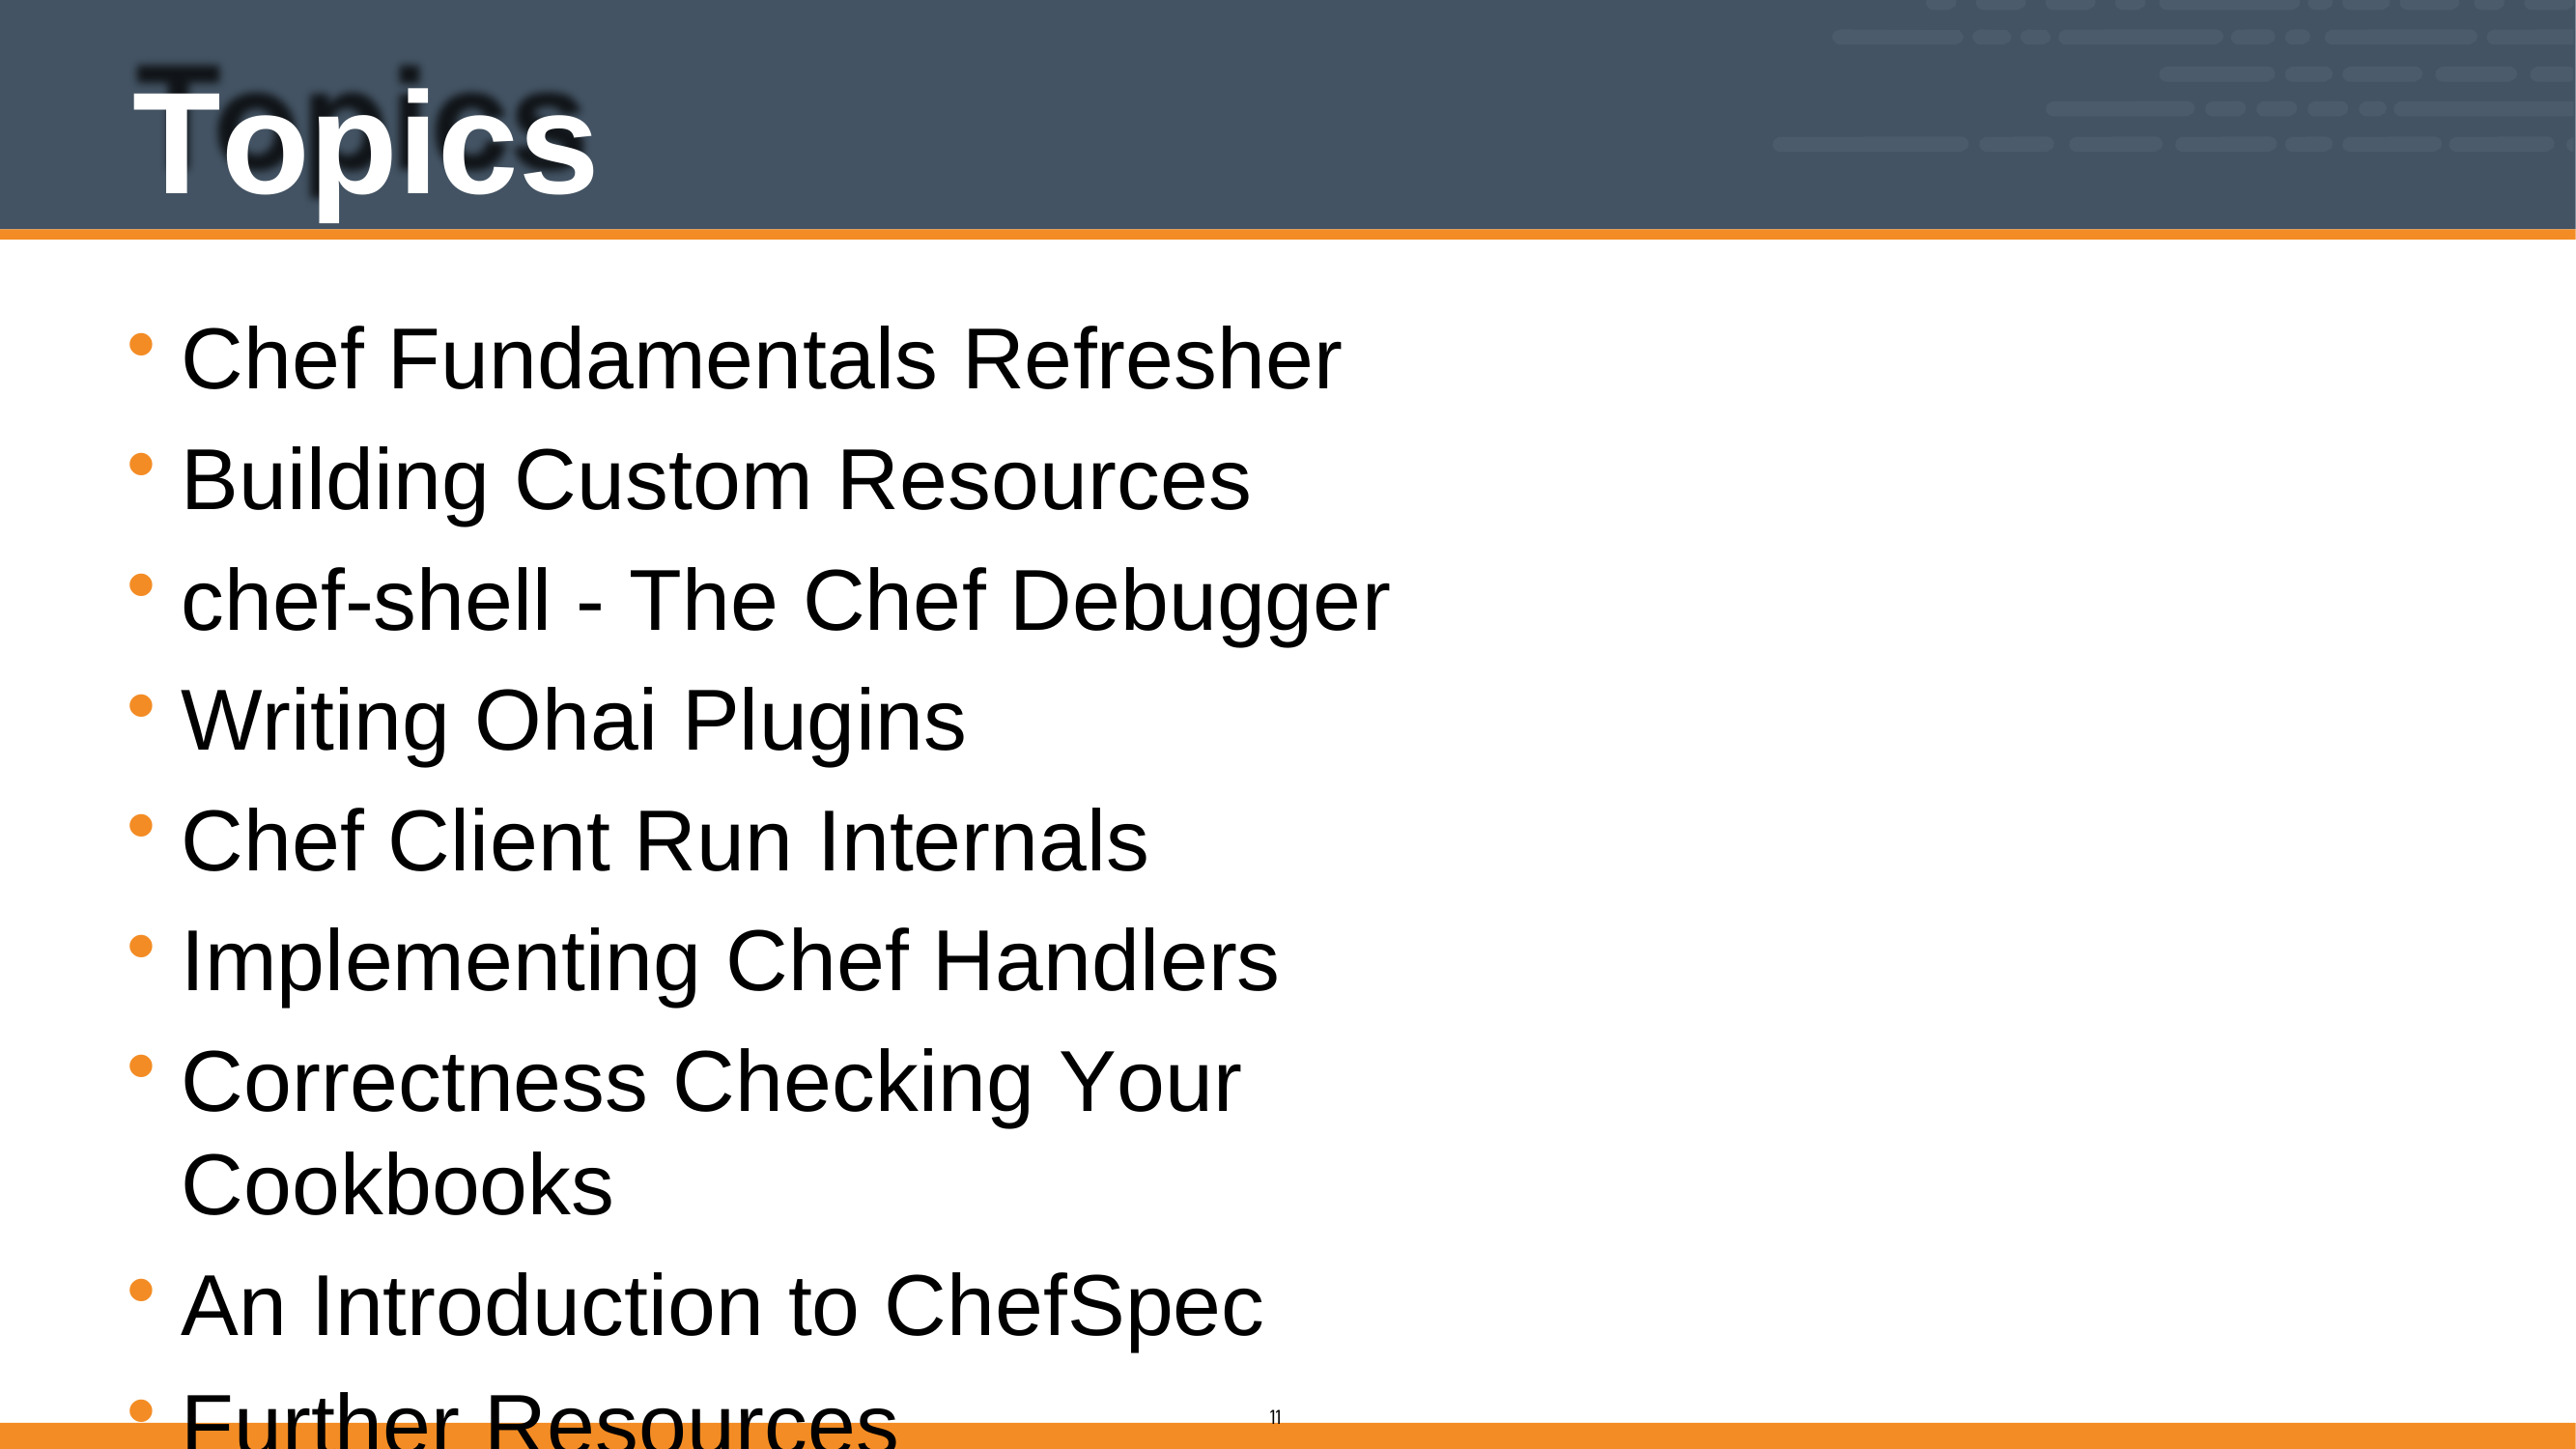

# Topics

Chef Fundamentals Refresher
Building Custom Resources
chef-shell - The Chef Debugger
Writing Ohai Plugins
Chef Client Run Internals
Implementing Chef Handlers
Correctness Checking Your Cookbooks
An Introduction to ChefSpec
Further Resources
11